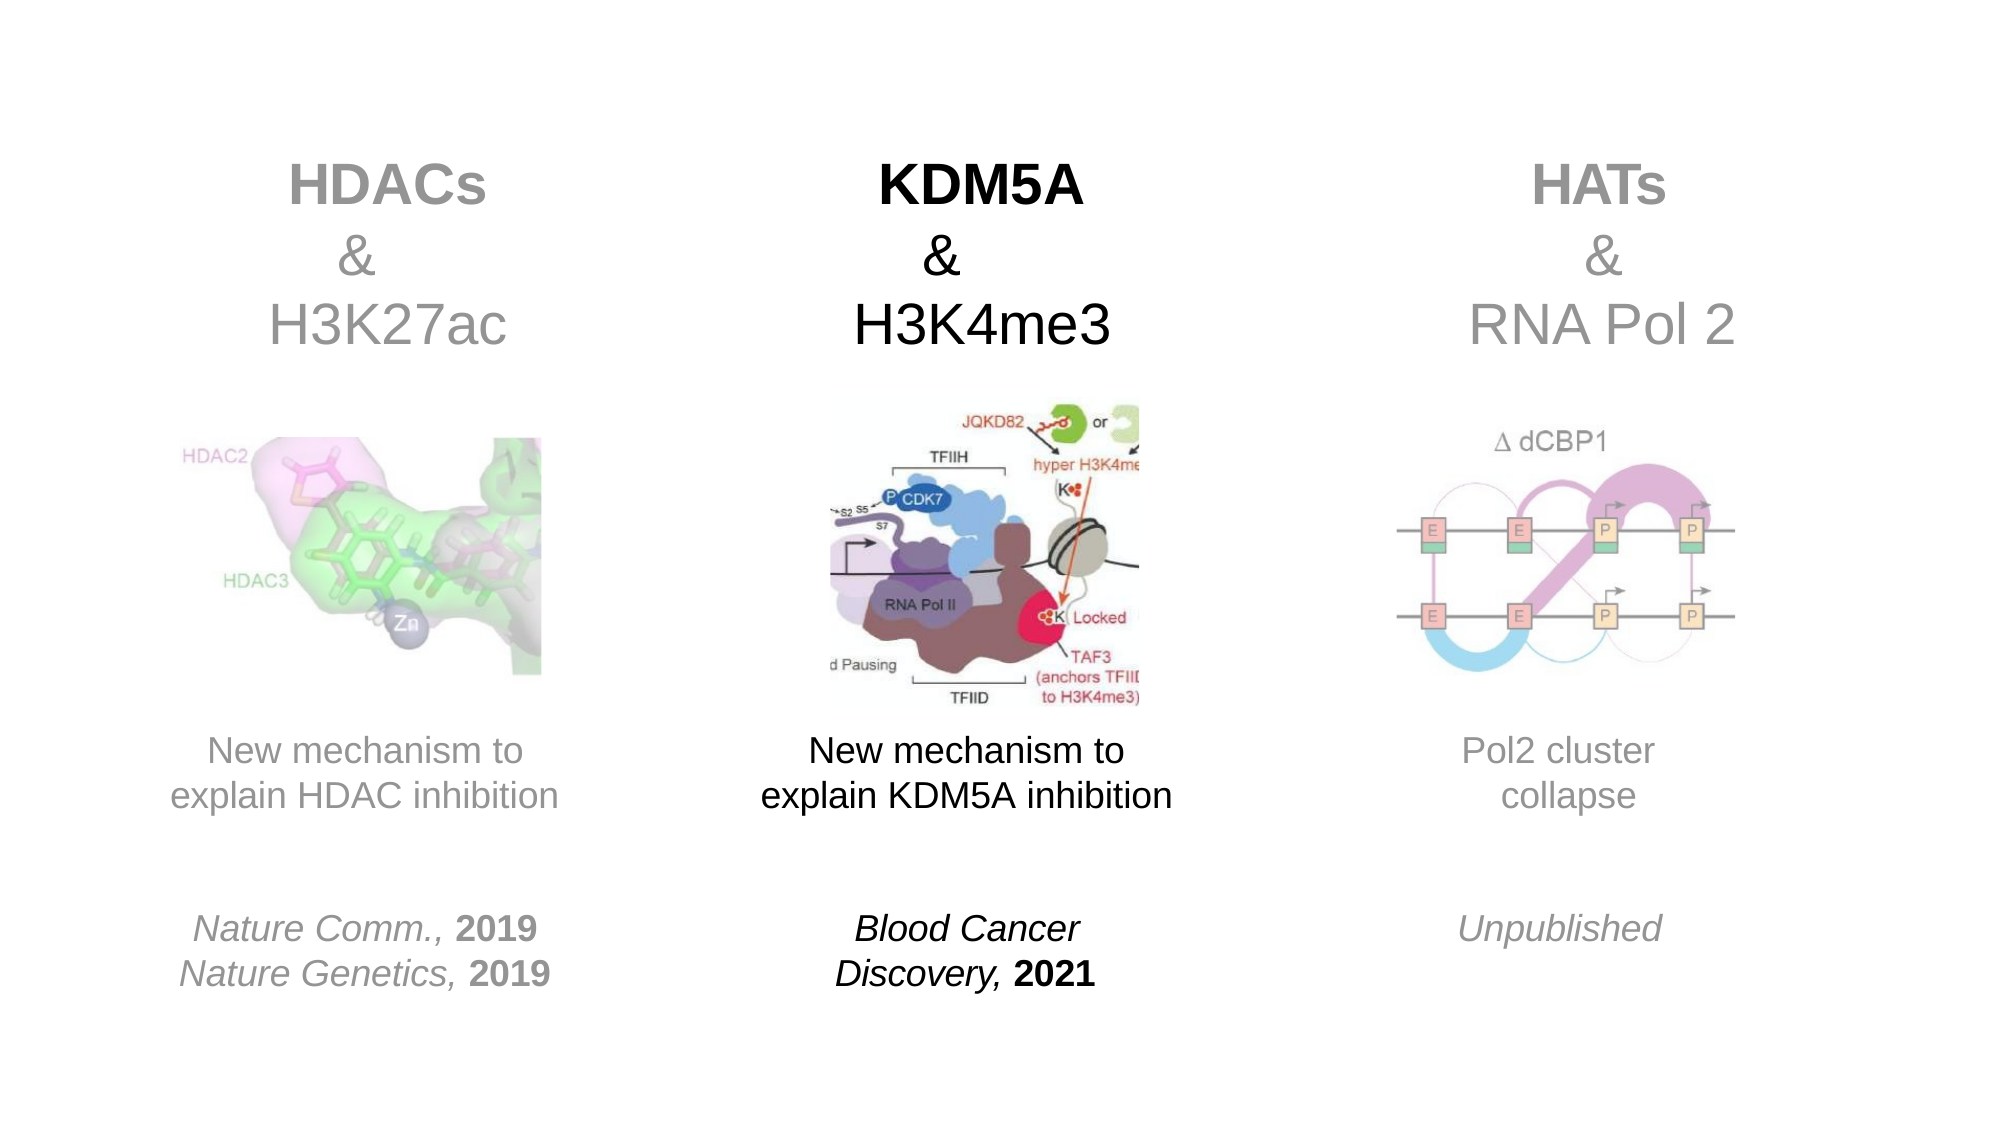

# HDACs
&     H3K27ac
KDM5A
&      H3K4me3
HATs
&  RNA Pol 2

New mechanism to  explain HDAC inhibition
New mechanism to  explain KDM5A inhibition
Pol2 cluster  collapse
Nature Comm., 2019
Nature Genetics, 2019
Blood Cancer
Discovery, 2021
Unpublished